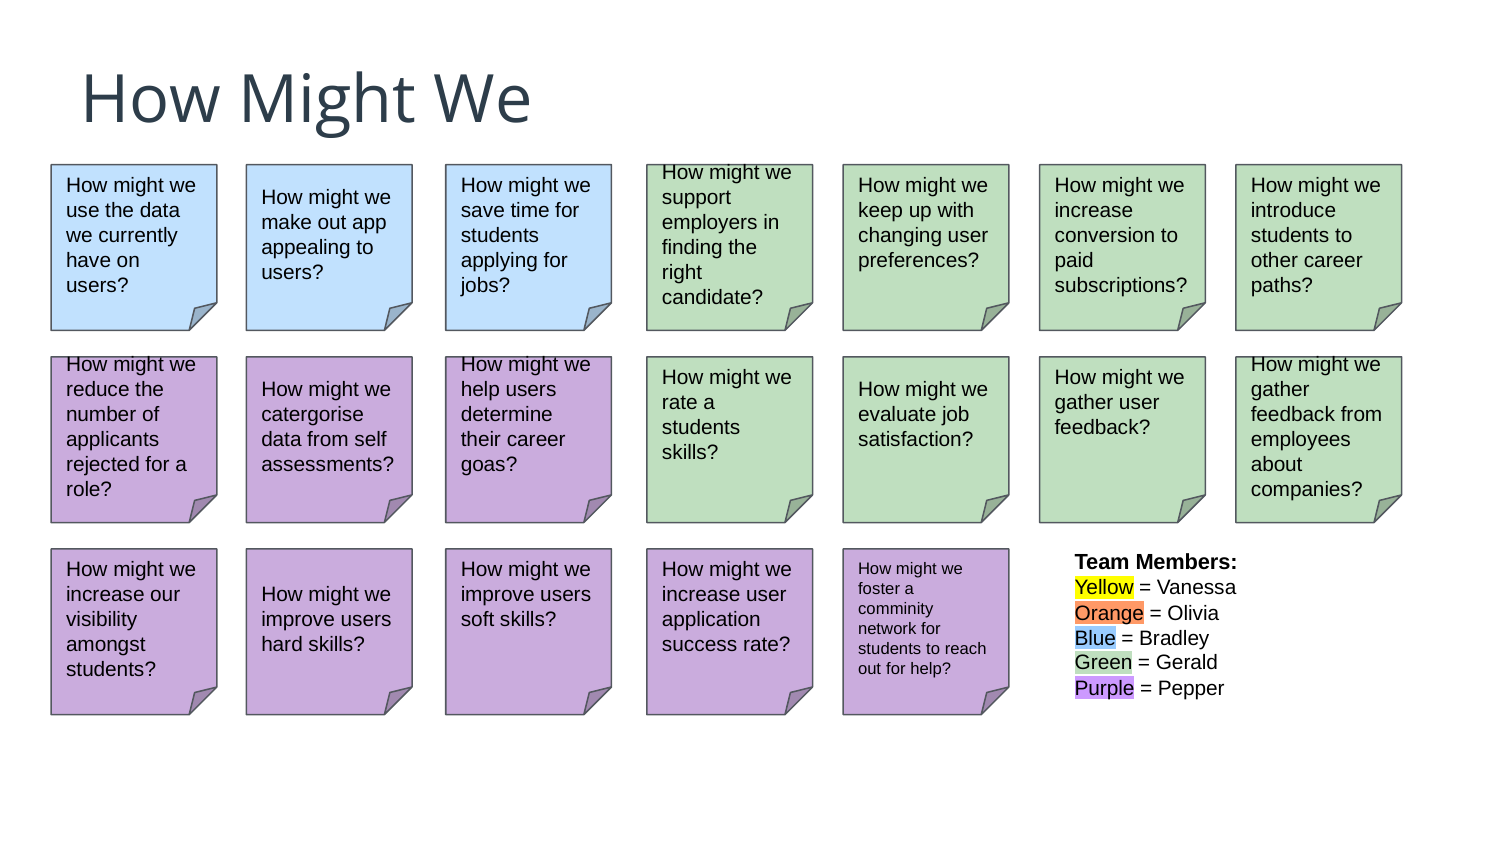

# How Might We
How might we make out app appealing to users?
How might we save time for students applying for jobs?
How might we support employers in finding the right candidate?
How might we keep up with changing user preferences?

How might we use the data we currently have on users?
How might we increase conversion to paid subscriptions?
How might we introduce students to other career paths?
How might we catergorise data from self assessments?
How might we help users determine their career goas?

How might we rate a students skills?

How might we evaluate job satisfaction?

How might we reduce the number of applicants rejected for a role?
How might we gather user feedback?

How might we gather feedback from employees about companies?
Team Members:
Yellow = Vanessa
Orange = Olivia
Blue = Bradley
Green = Gerald
Purple = Pepper
How might we improve users hard skills?
How might we improve users soft skills?

How might we increase user application success rate?

How might we foster a comminity network for students to reach out for help?
How might we increase our visibility amongst students?